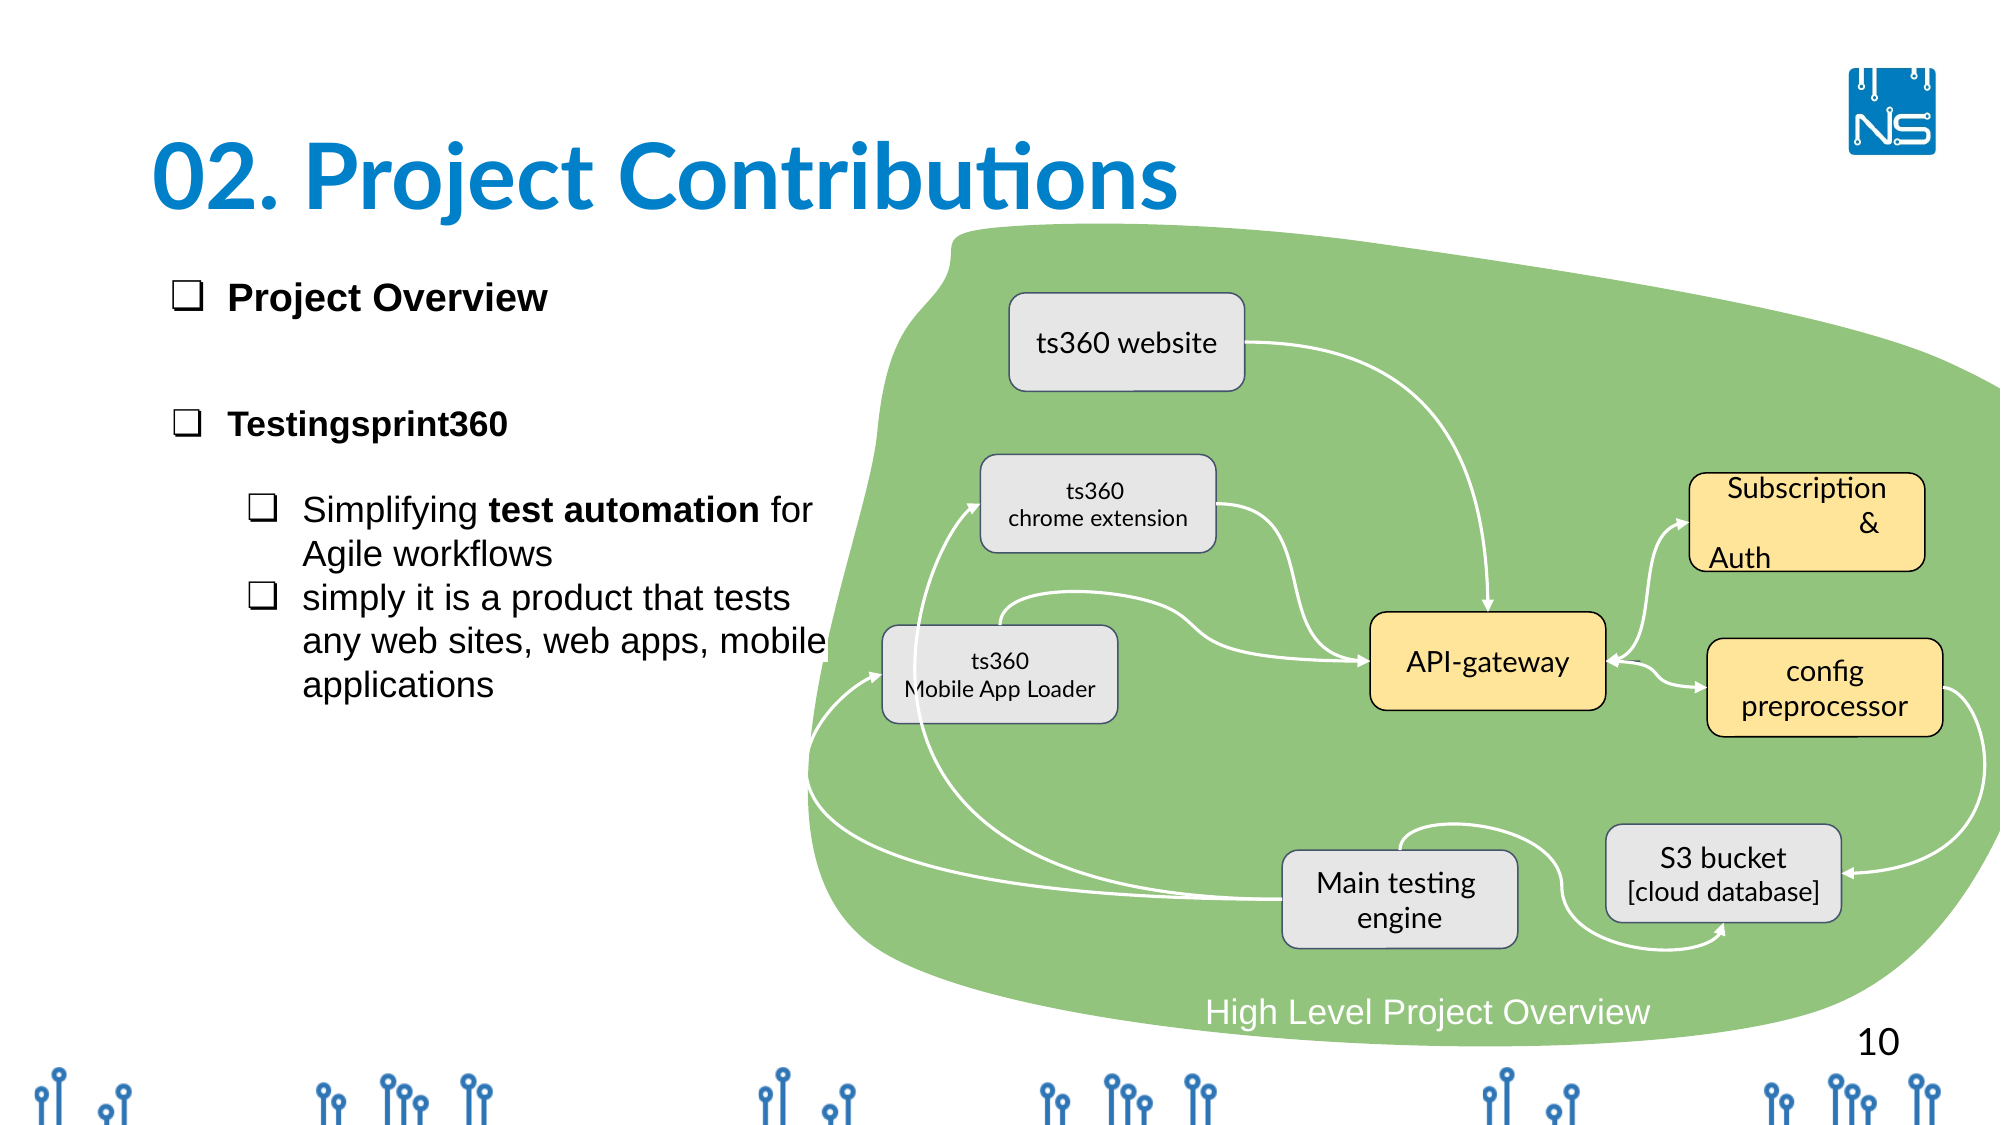

# 02. Project Contributions

Project Overview
ts360 website
Testingsprint360

Simplifying test automation for Agile workflows
simply it is a product that tests any web sites, web apps, mobile applications
ts360
chrome extension
Subscription
	& Auth
API-gateway
ts360
Mobile App Loader
config
preprocessor
S3 bucket
[cloud database]
Main testing
engine
High Level Project Overview
10